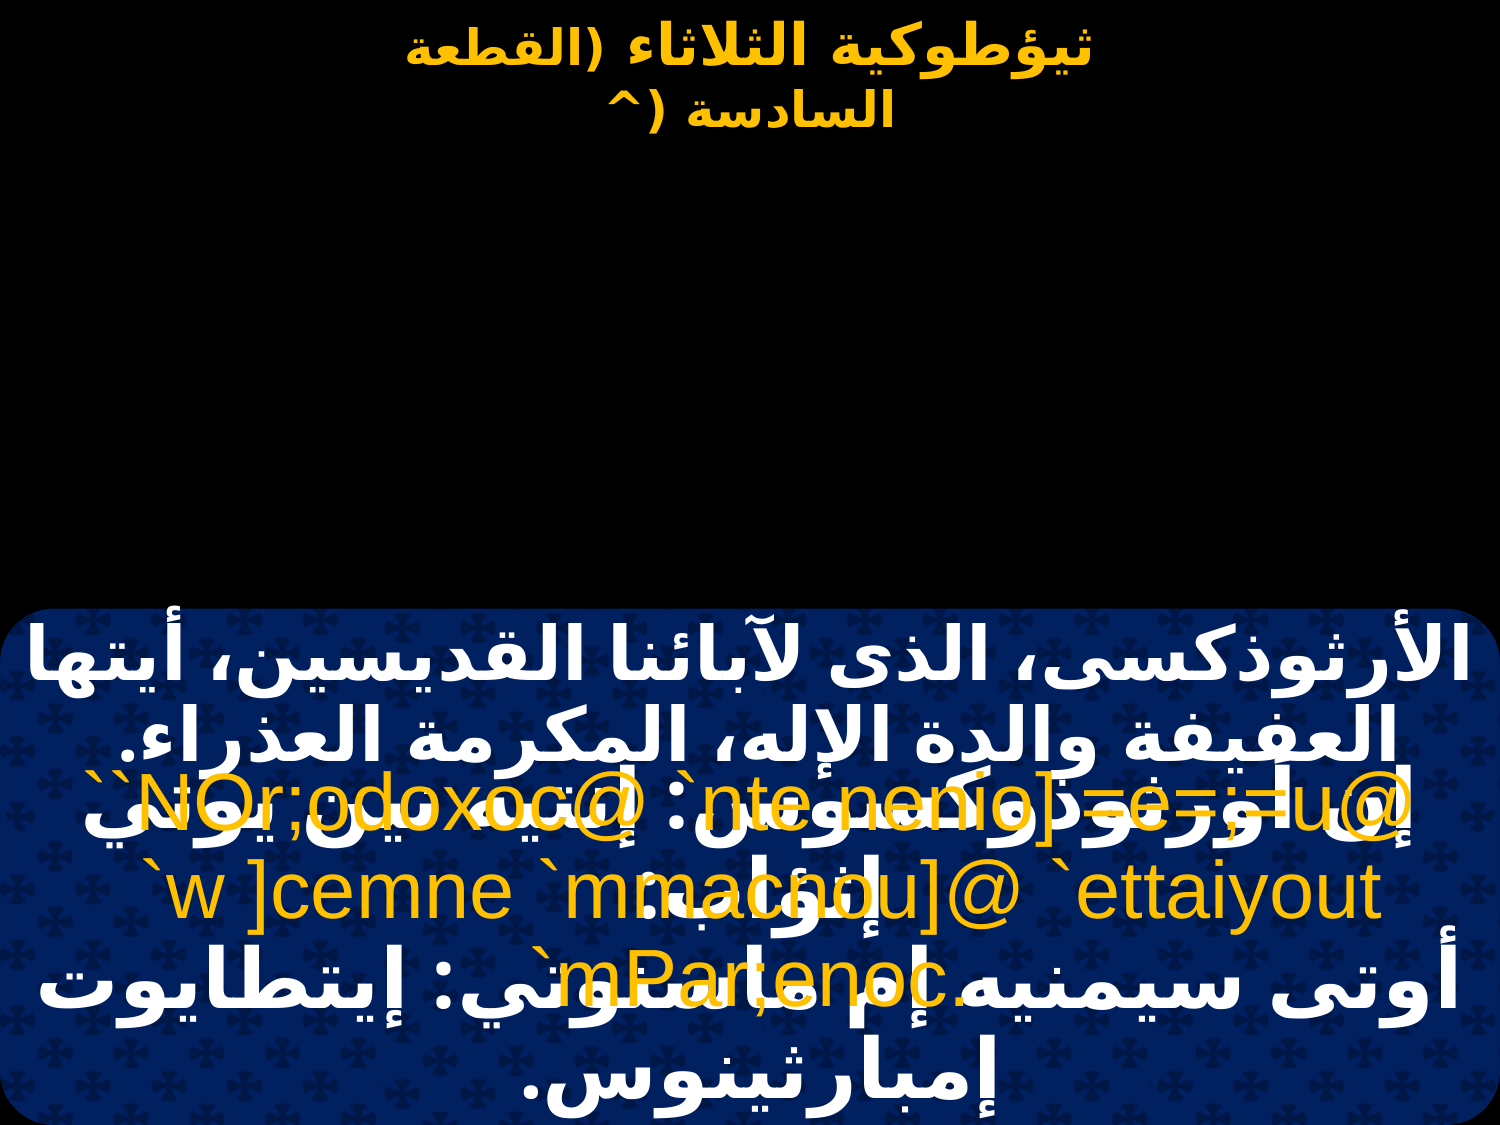

الأرثوذكسى، الذى لآبائنا القديسين، أيتها العفيفة والدة الإله، المكرمة العذراء.
``NOr;odoxoc@ `nte nenio] =e=;=u@
 `w ]cemne `mmacnou]@ `ettaiyout `mPar;enoc.
إن أورثوذوكسوس: إنتيه نين يوتي إثؤاب:
أوتى سيمنيه إم ماسنوتي: إيتطايوت إمبارثينوس.